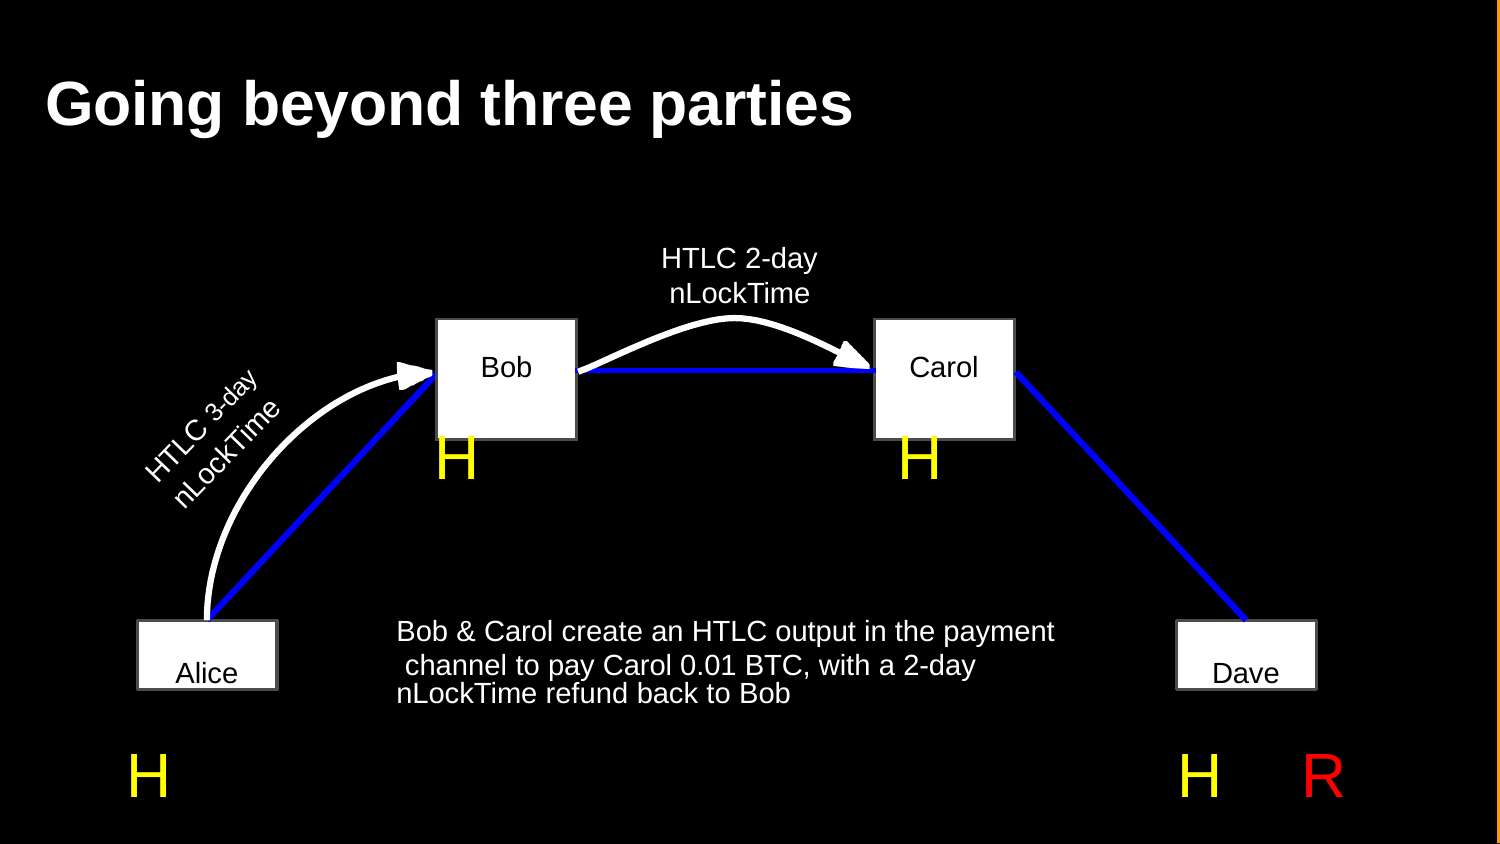

# Going beyond three parties
HTLC 2-day  nLockTime

| Bob |  | Carol |
| --- | --- | --- |
|  |  |  |

HTLC 3-day
H	H

Bob & Carol create an HTLC output in the payment  channel to pay Carol 0.01 BTC, with a 2-day
nLockTime

Alice

Dave
nLockTime refund back to Bob
H
H
R